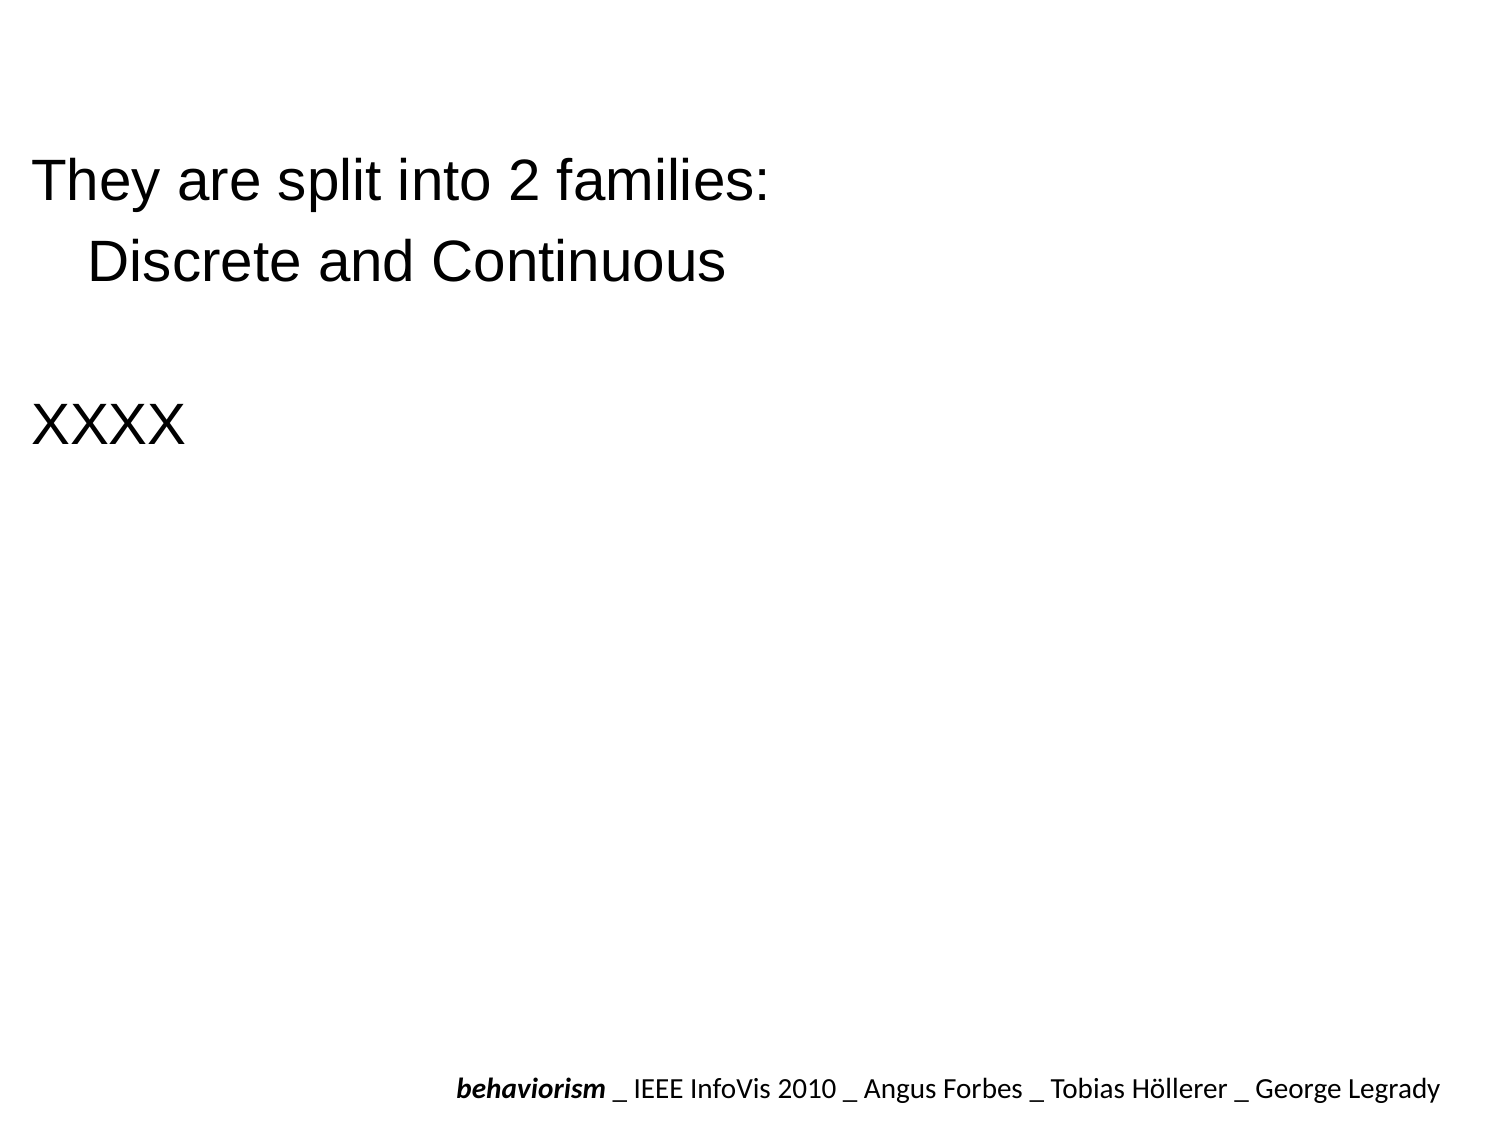

#
They are split into 2 families:
	Discrete and Continuous

XXXX